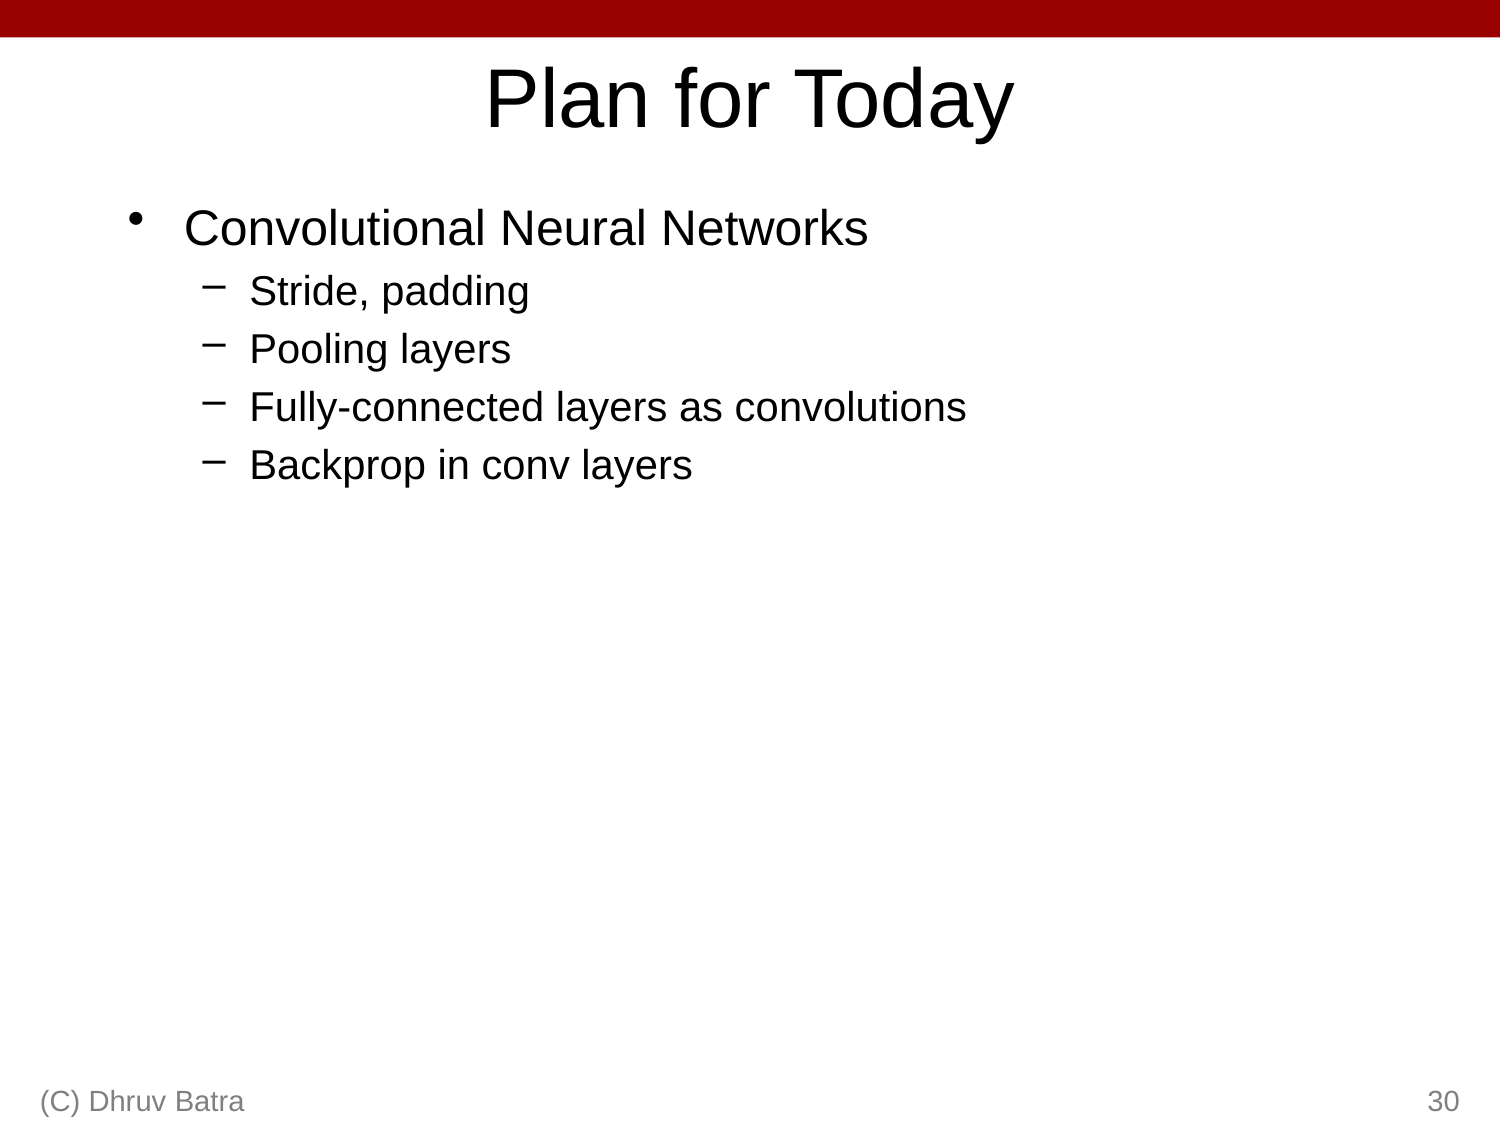

# Plan for Today
Convolutional Neural Networks
Stride, padding
Pooling layers
Fully-connected layers as convolutions
Backprop in conv layers

(C) Dhruv Batra
30